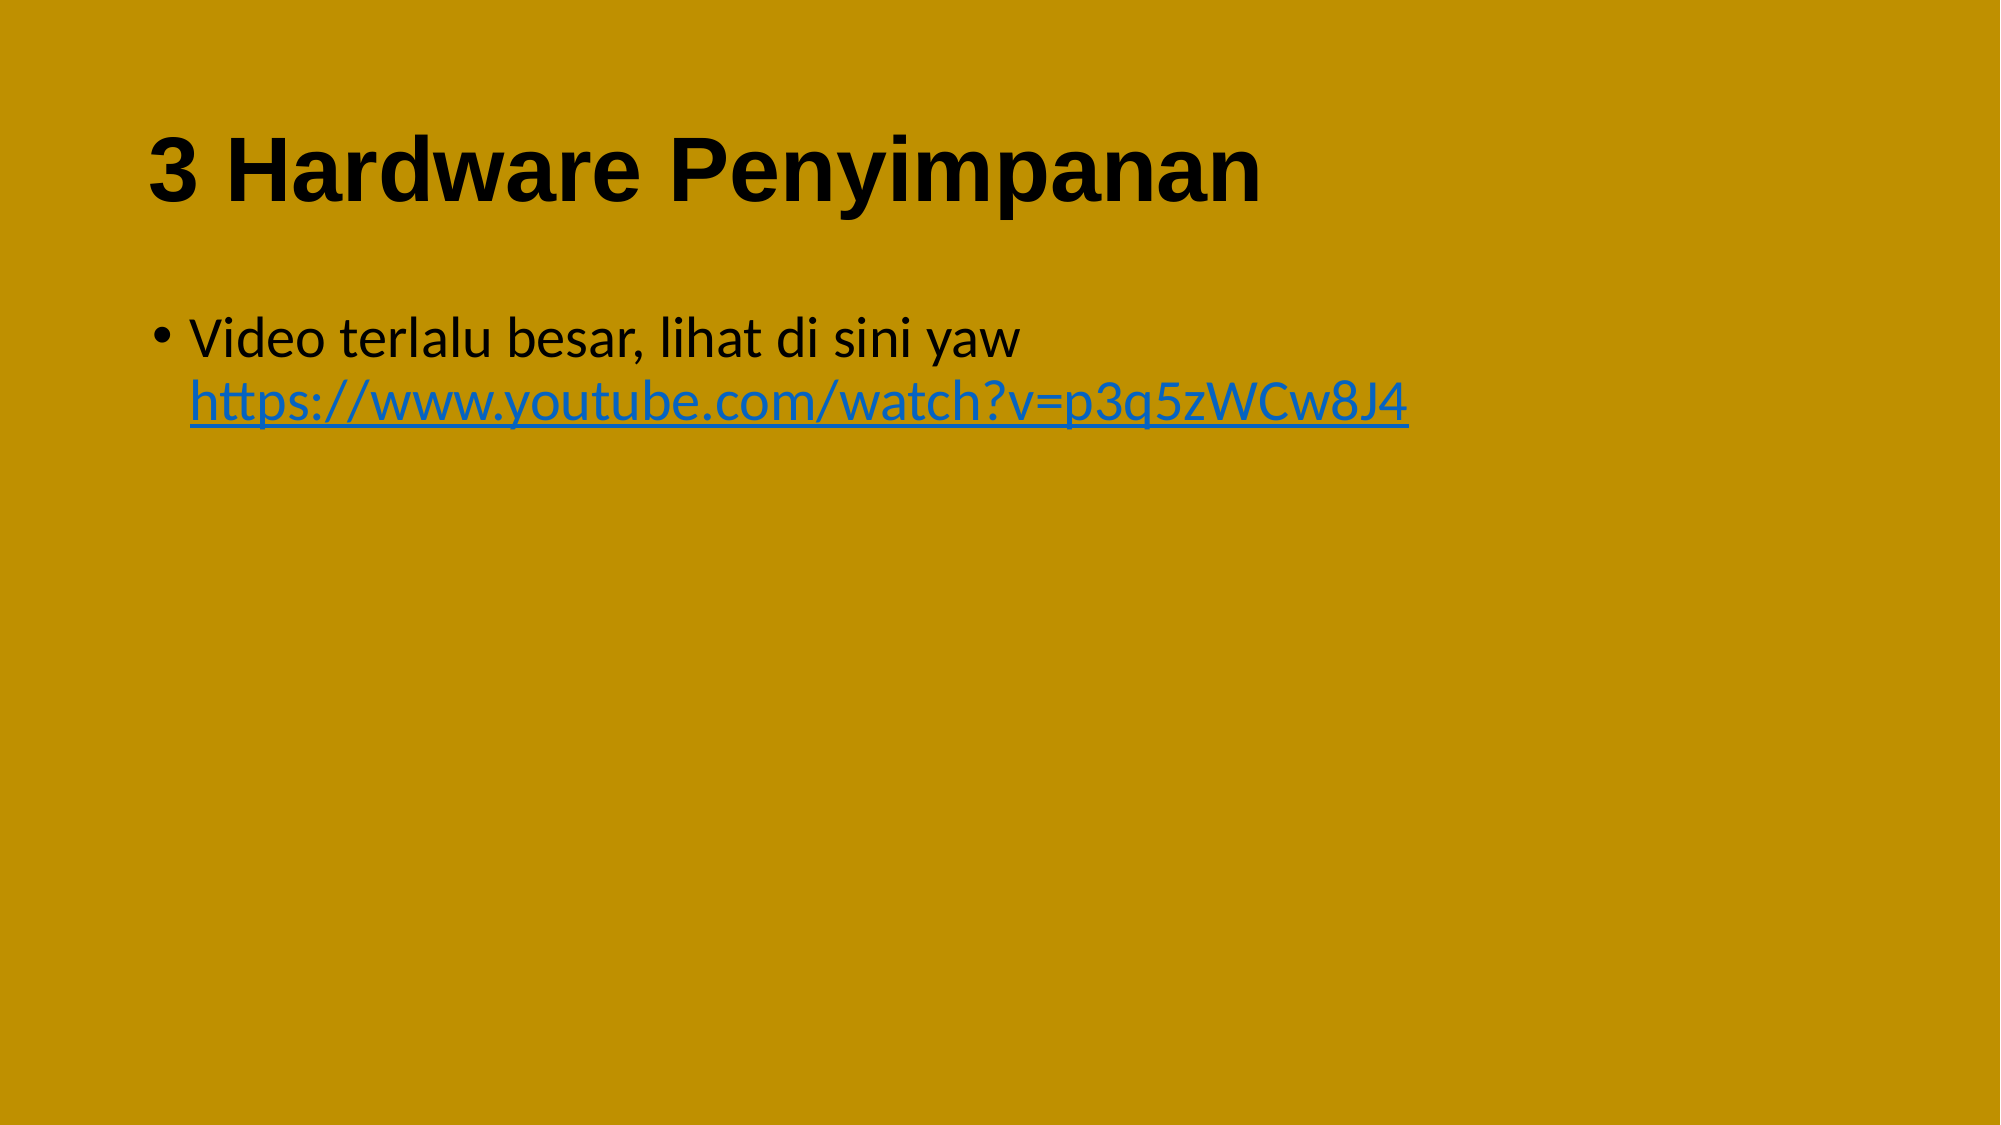

# 3 Hardware Penyimpanan

Video terlalu besar, lihat di sini yaw https://www.youtube.com/watch?v=p3q5zWCw8J4